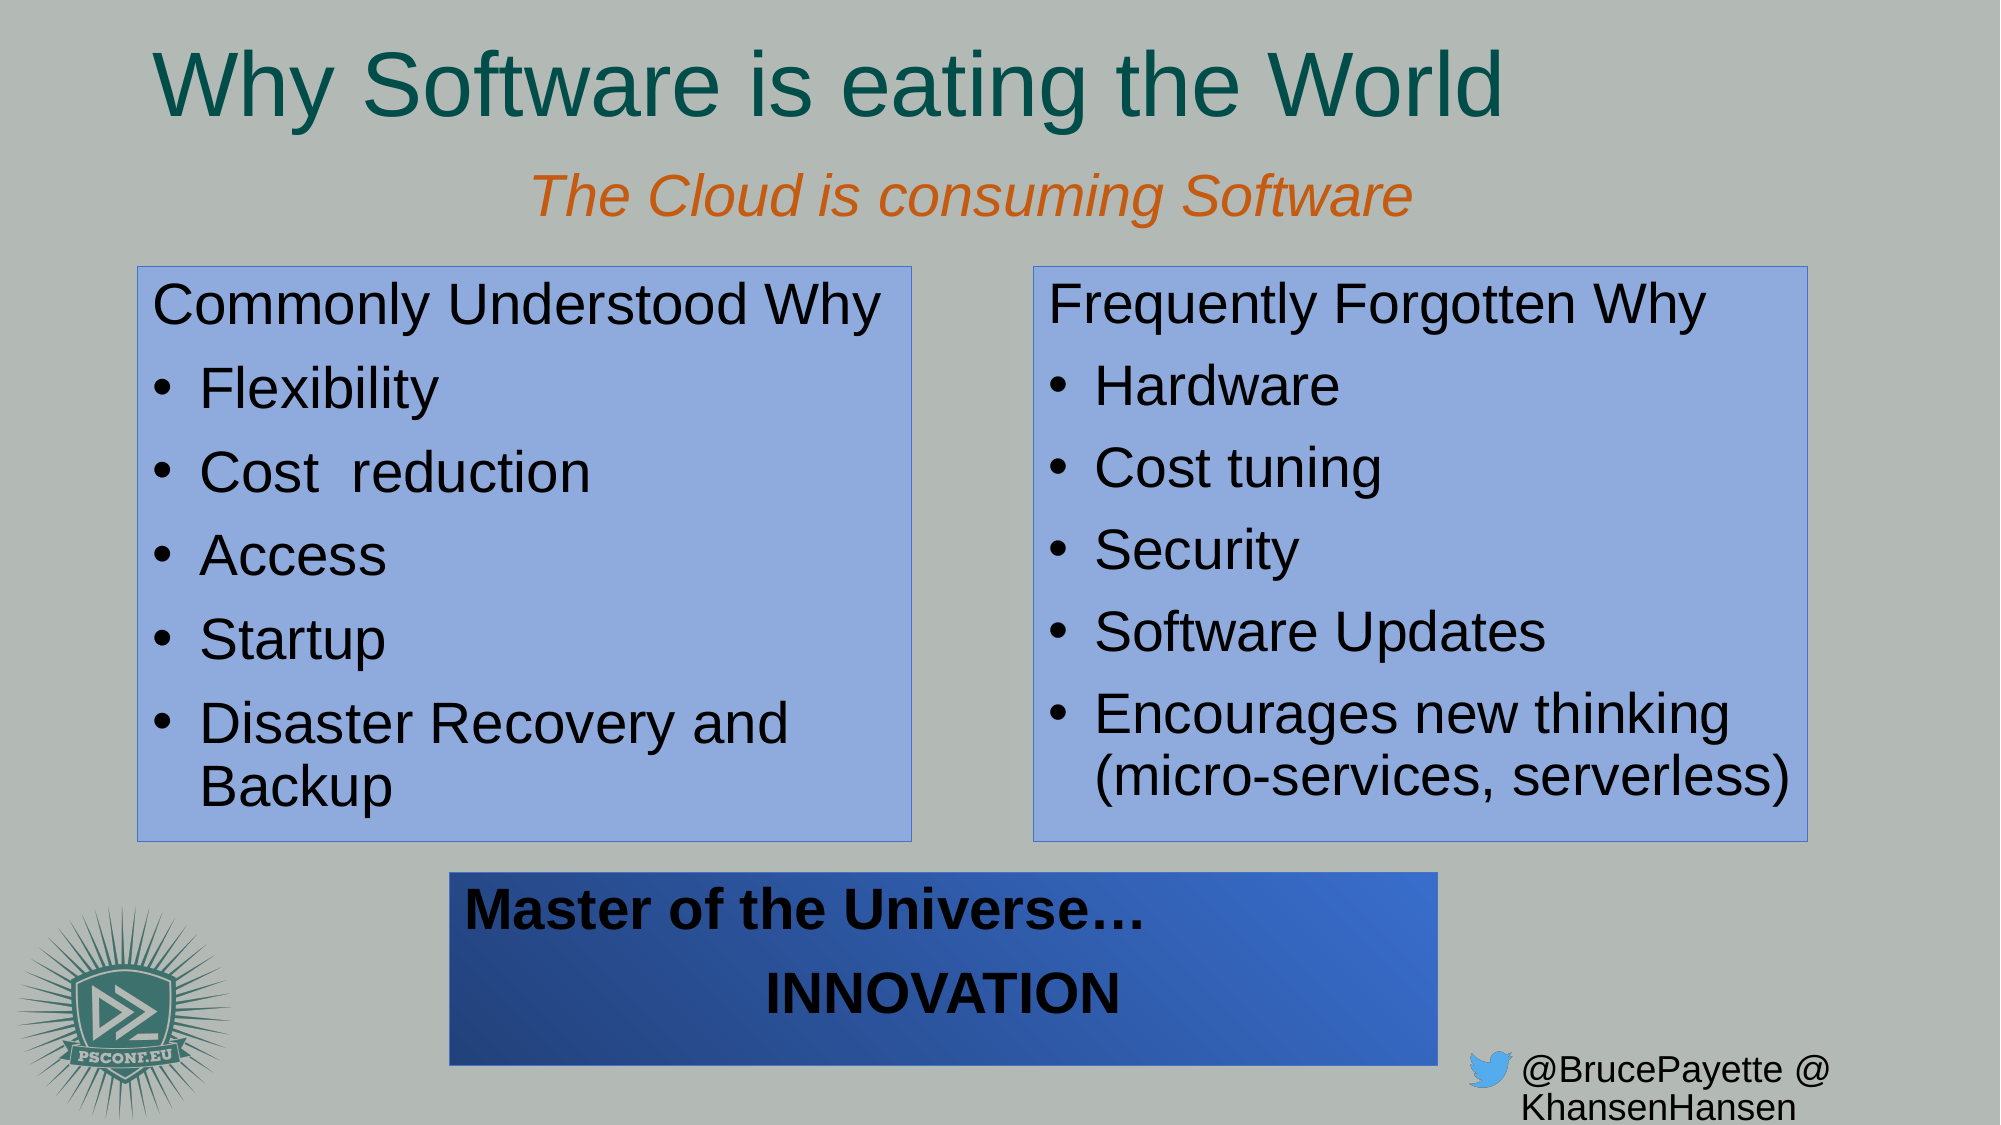

# Why Software is eating the World
The Cloud is consuming Software

Commonly Understood Why
Flexibility
Cost  reduction
Access
Startup
Disaster Recovery and Backup
Frequently Forgotten Why
Hardware
Cost tuning
Security
Software Updates
Encourages new thinking (micro-services, serverless)
Master of the Universe…
INNOVATION
@BrucePayette @KhansenHansen